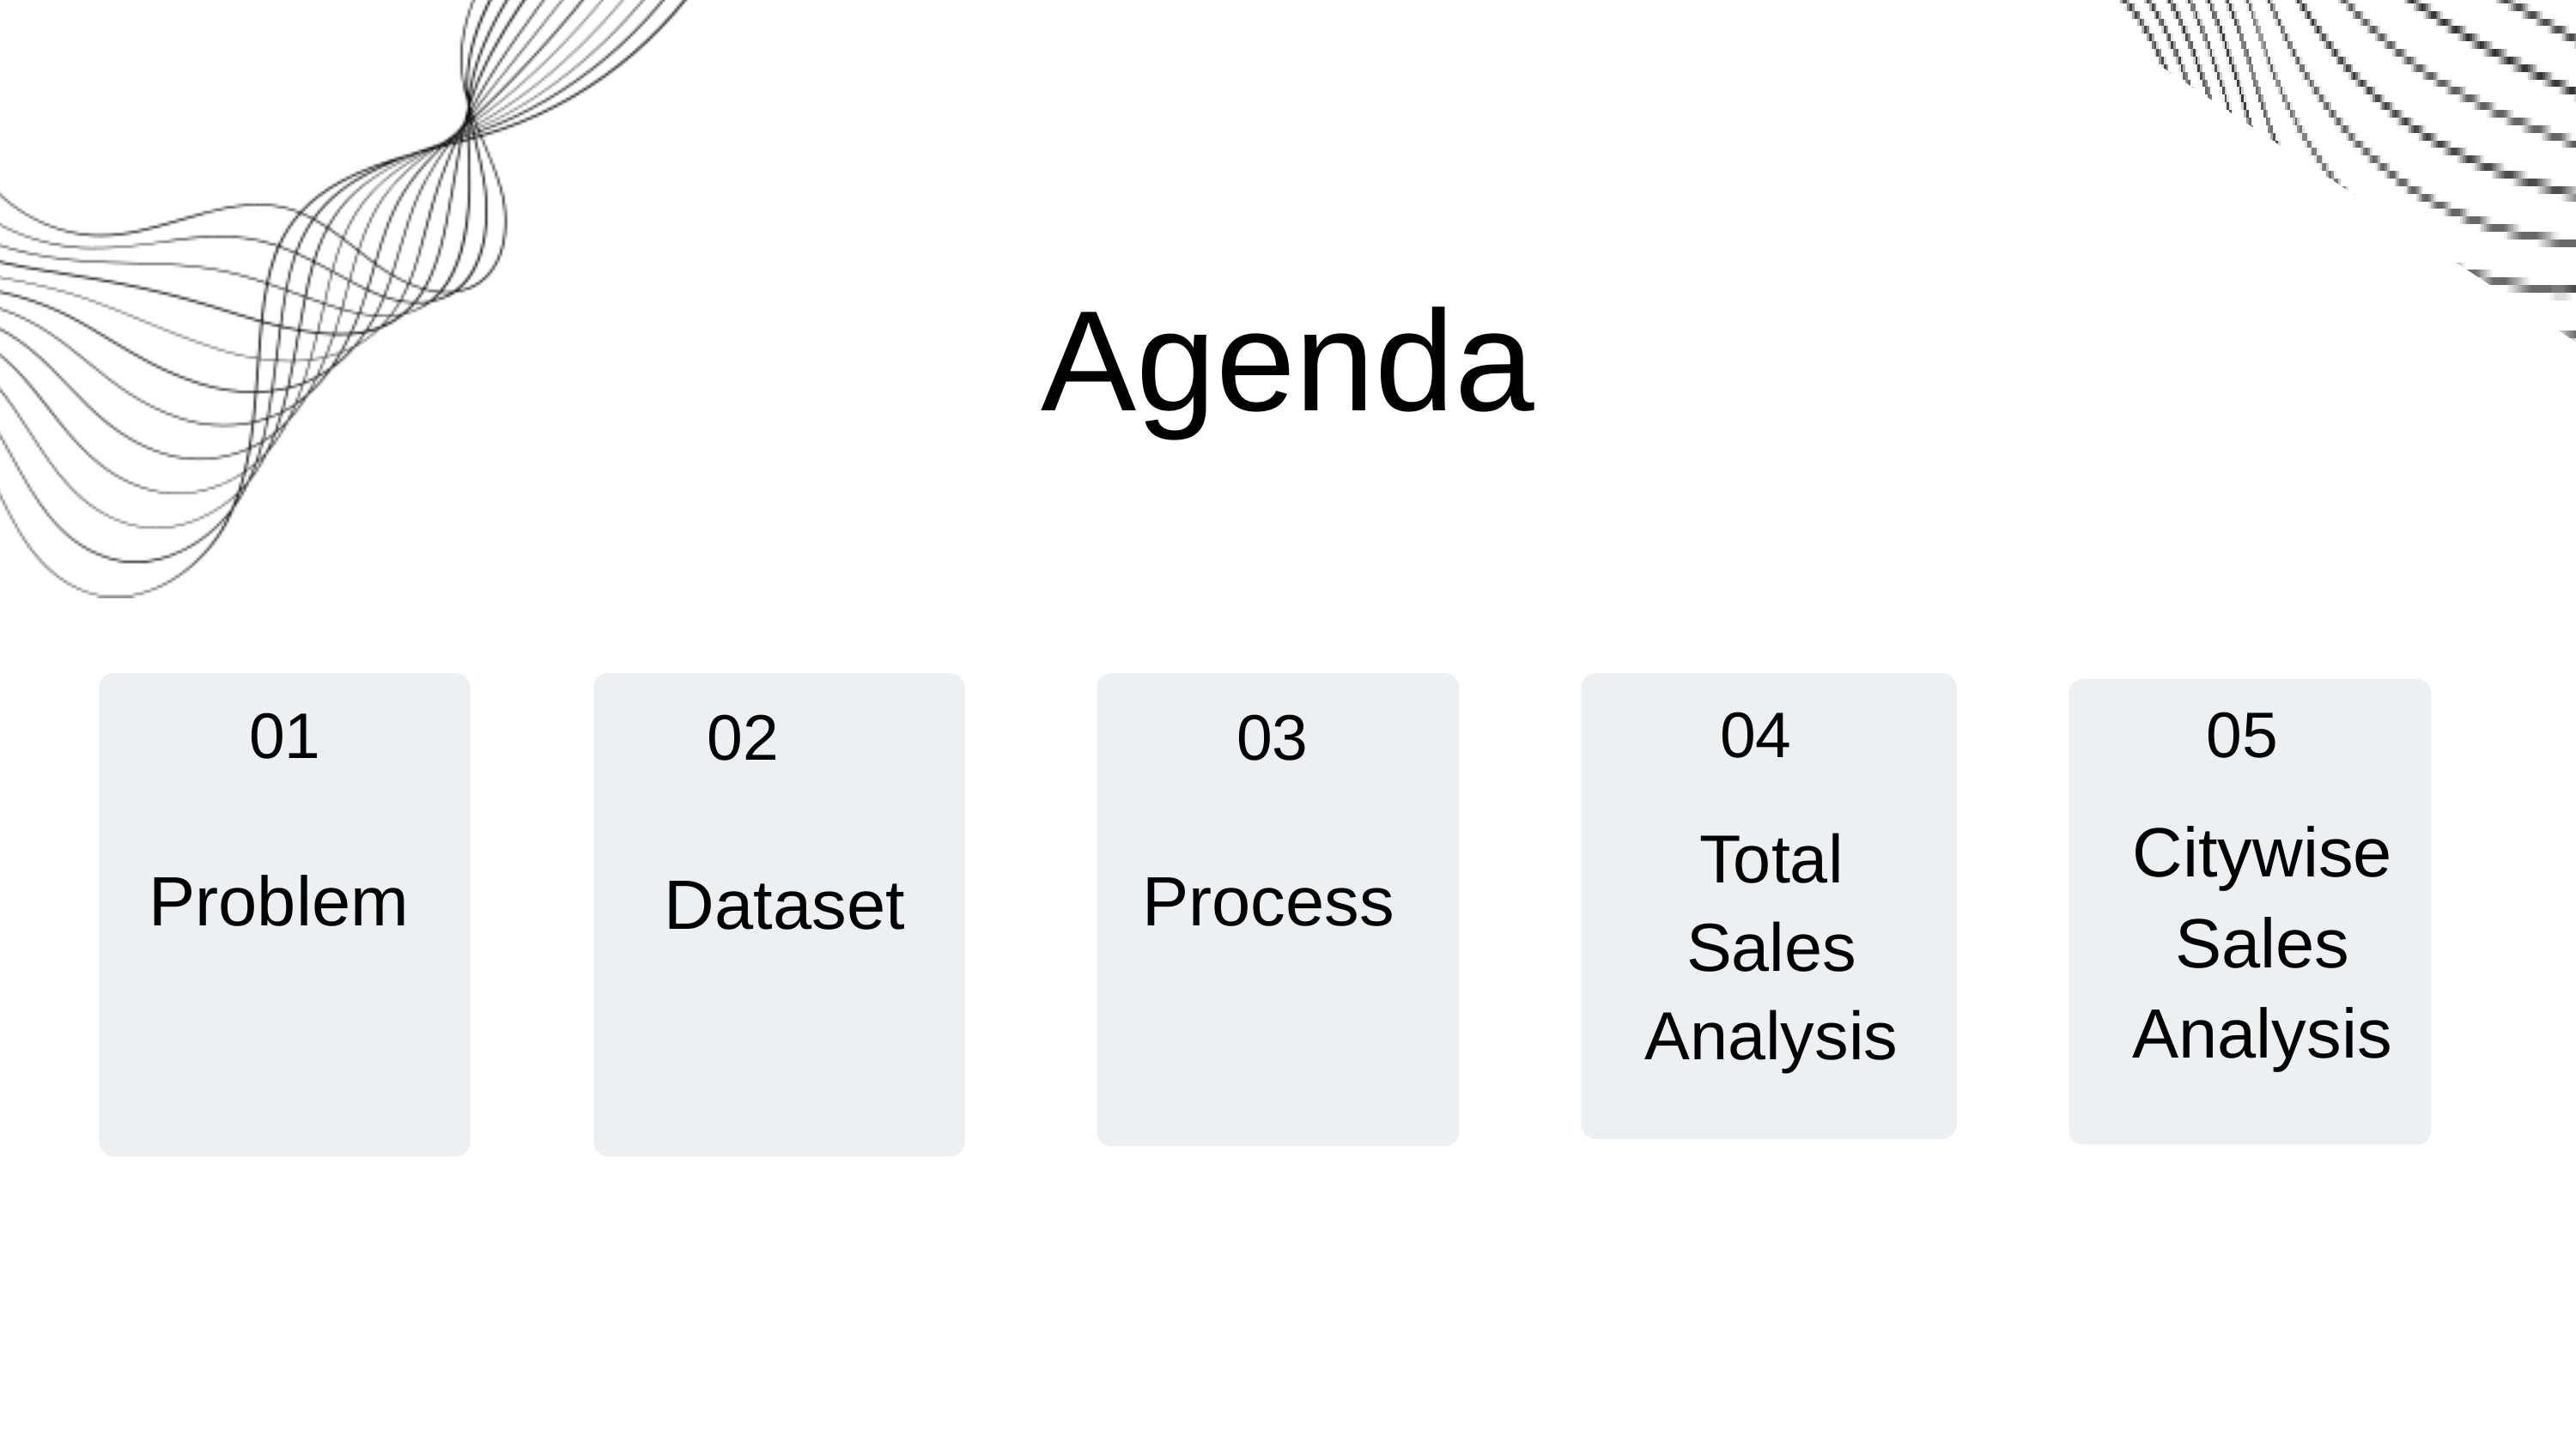

Agenda
04
05
01
02
03

Citywise Sales Analysis
Total Sales Analysis
Problem
Process
Dataset